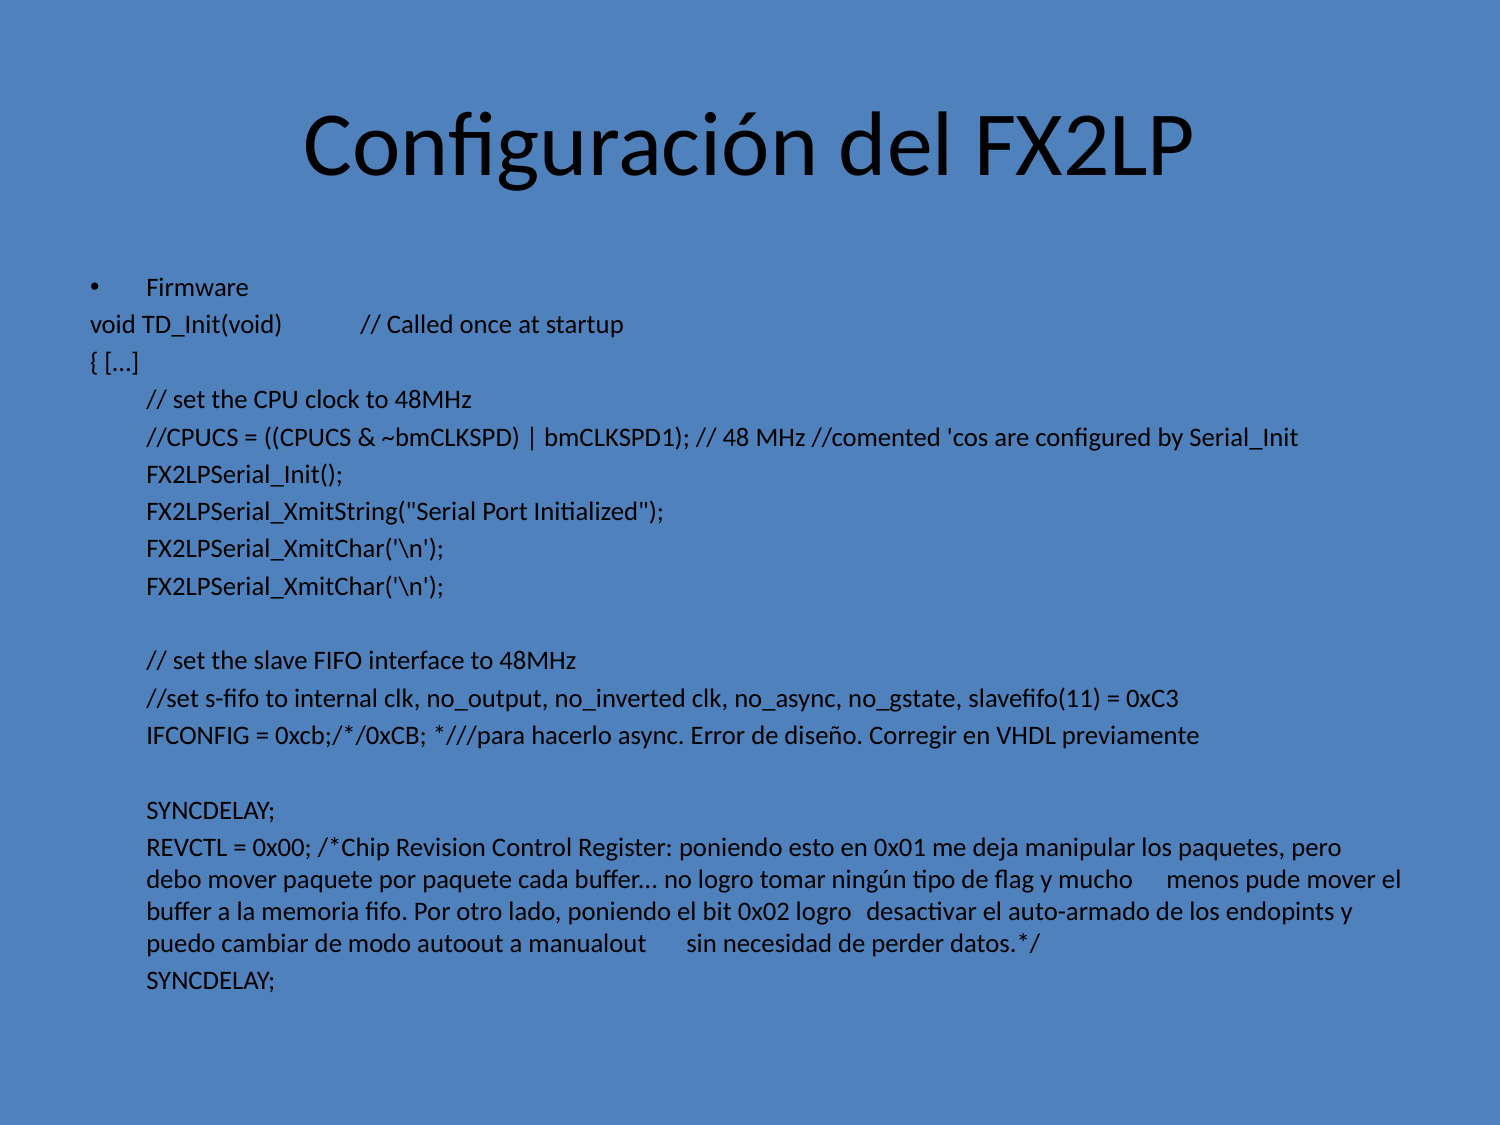

# Configuración del FX2LP
Firmware
void TD_Init(void)             // Called once at startup
{ […]
   	// set the CPU clock to 48MHz
	//CPUCS = ((CPUCS & ~bmCLKSPD) | bmCLKSPD1); // 48 MHz //comented 'cos are configured by Serial_Init
	FX2LPSerial_Init();
	FX2LPSerial_XmitString("Serial Port Initialized");
	FX2LPSerial_XmitChar('\n');
	FX2LPSerial_XmitChar('\n');

	// set the slave FIFO interface to 48MHz
   		//set s-fifo to internal clk, no_output, no_inverted clk, no_async, no_gstate, slavefifo(11) = 0xC3
	IFCONFIG = 0xcb;/*/0xCB; *///para hacerlo async. Error de diseño. Corregir en VHDL previamente

	SYNCDELAY;
	REVCTL = 0x00; /*Chip Revision Control Register: poniendo esto en 0x01 me deja manipular los paquetes, pero 		debo mover paquete por paquete cada buffer... no logro tomar ningún tipo de flag y mucho 		menos pude mover el buffer a la memoria fifo. Por otro lado, poniendo el bit 0x02 logro 		desactivar el auto-armado de los endopints y puedo cambiar de modo autoout a manualout 		sin necesidad de perder datos.*/
	SYNCDELAY;